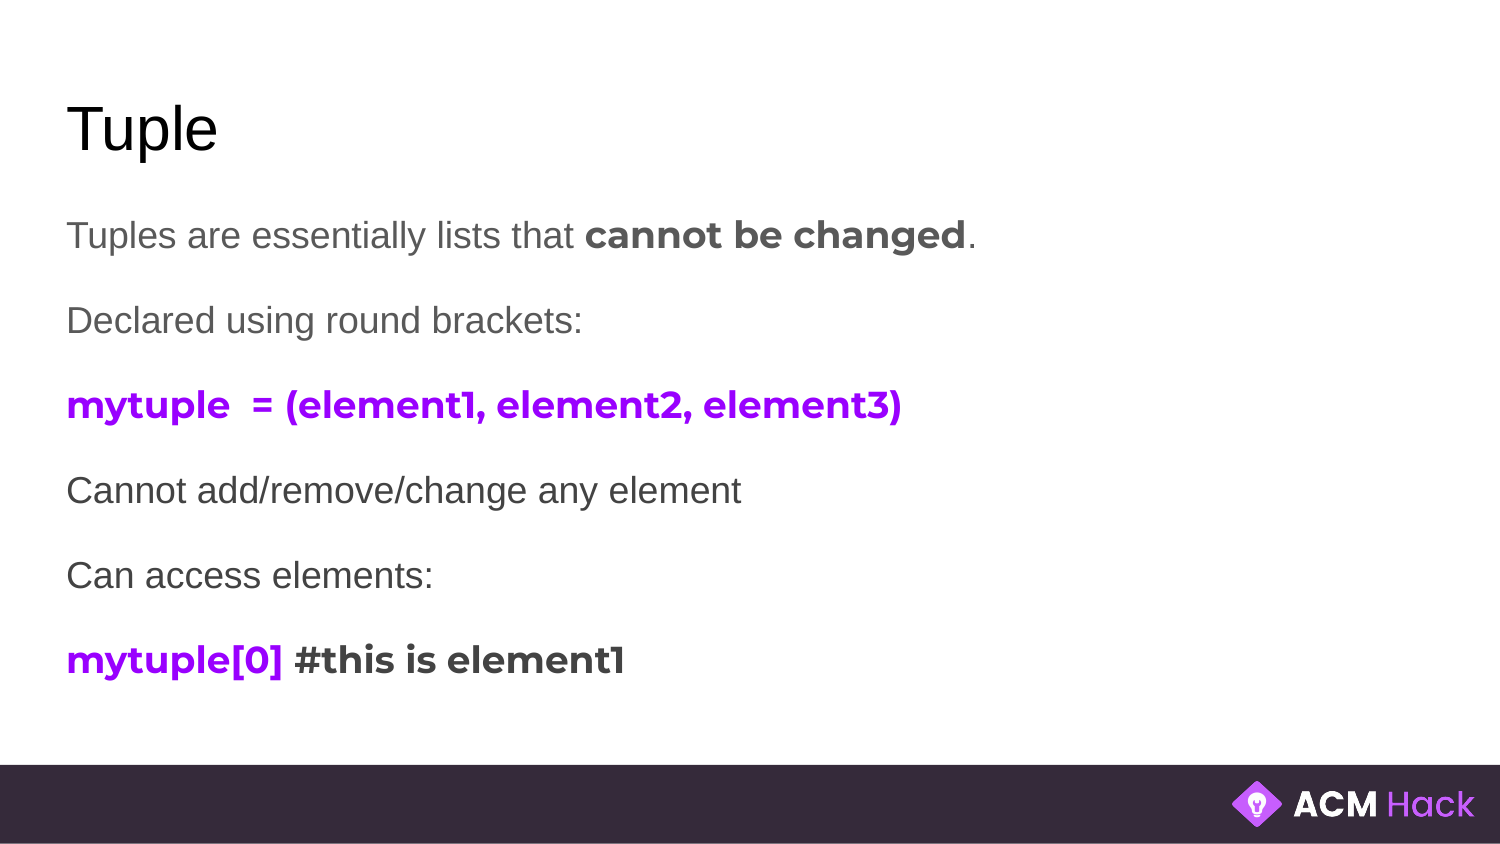

# Tuple
Tuples are essentially lists that cannot be changed.
Declared using round brackets:
mytuple  = (element1, element2, element3)
Cannot add/remove/change any element
Can access elements:
mytuple[0] #this is element1